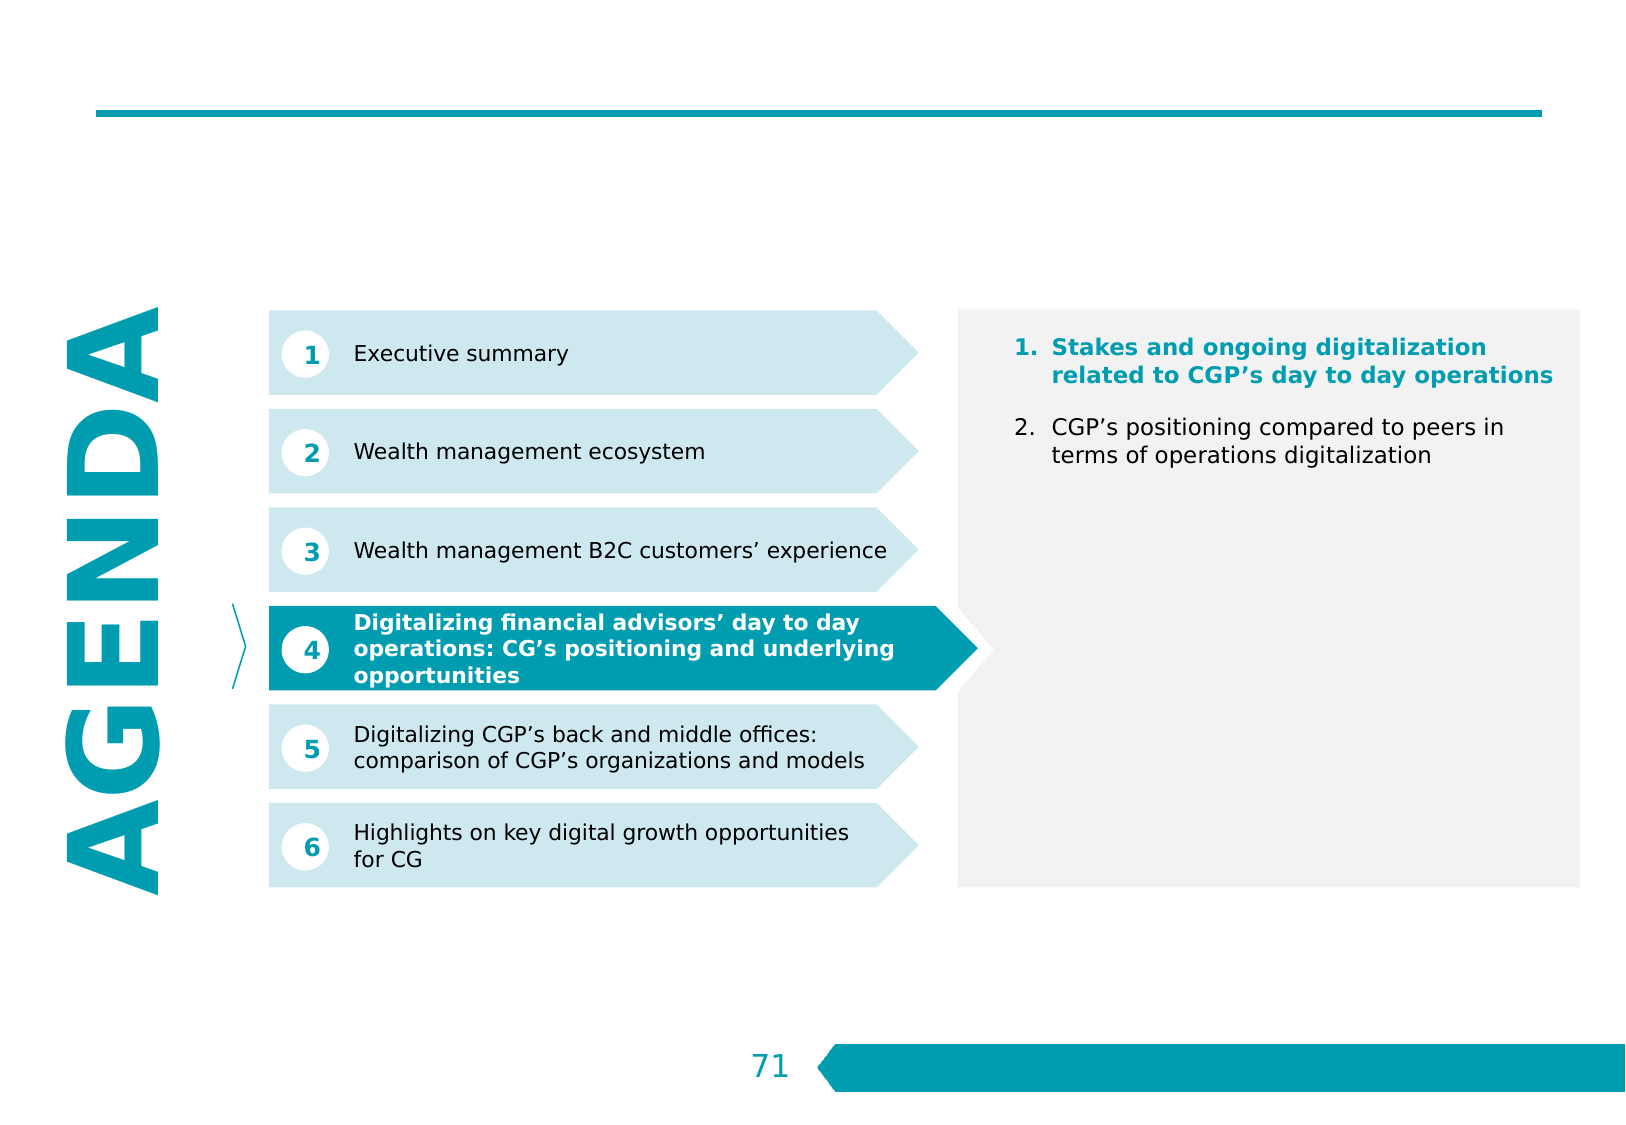

Stakes and ongoing digitalization related to CGP’s day to day operations
CGP’s positioning compared to peers in terms of operations digitalization
Executive summary
1
Wealth management ecosystem
2
Wealth management B2C customers’ experience
AGENDA
3

Digitalizing financial advisors’ day to day operations: CG’s positioning and underlying opportunities
4

Digitalizing CGP’s back and middle offices: comparison of CGP’s organizations and models
5
Highlights on key digital growth opportunities for CG
6